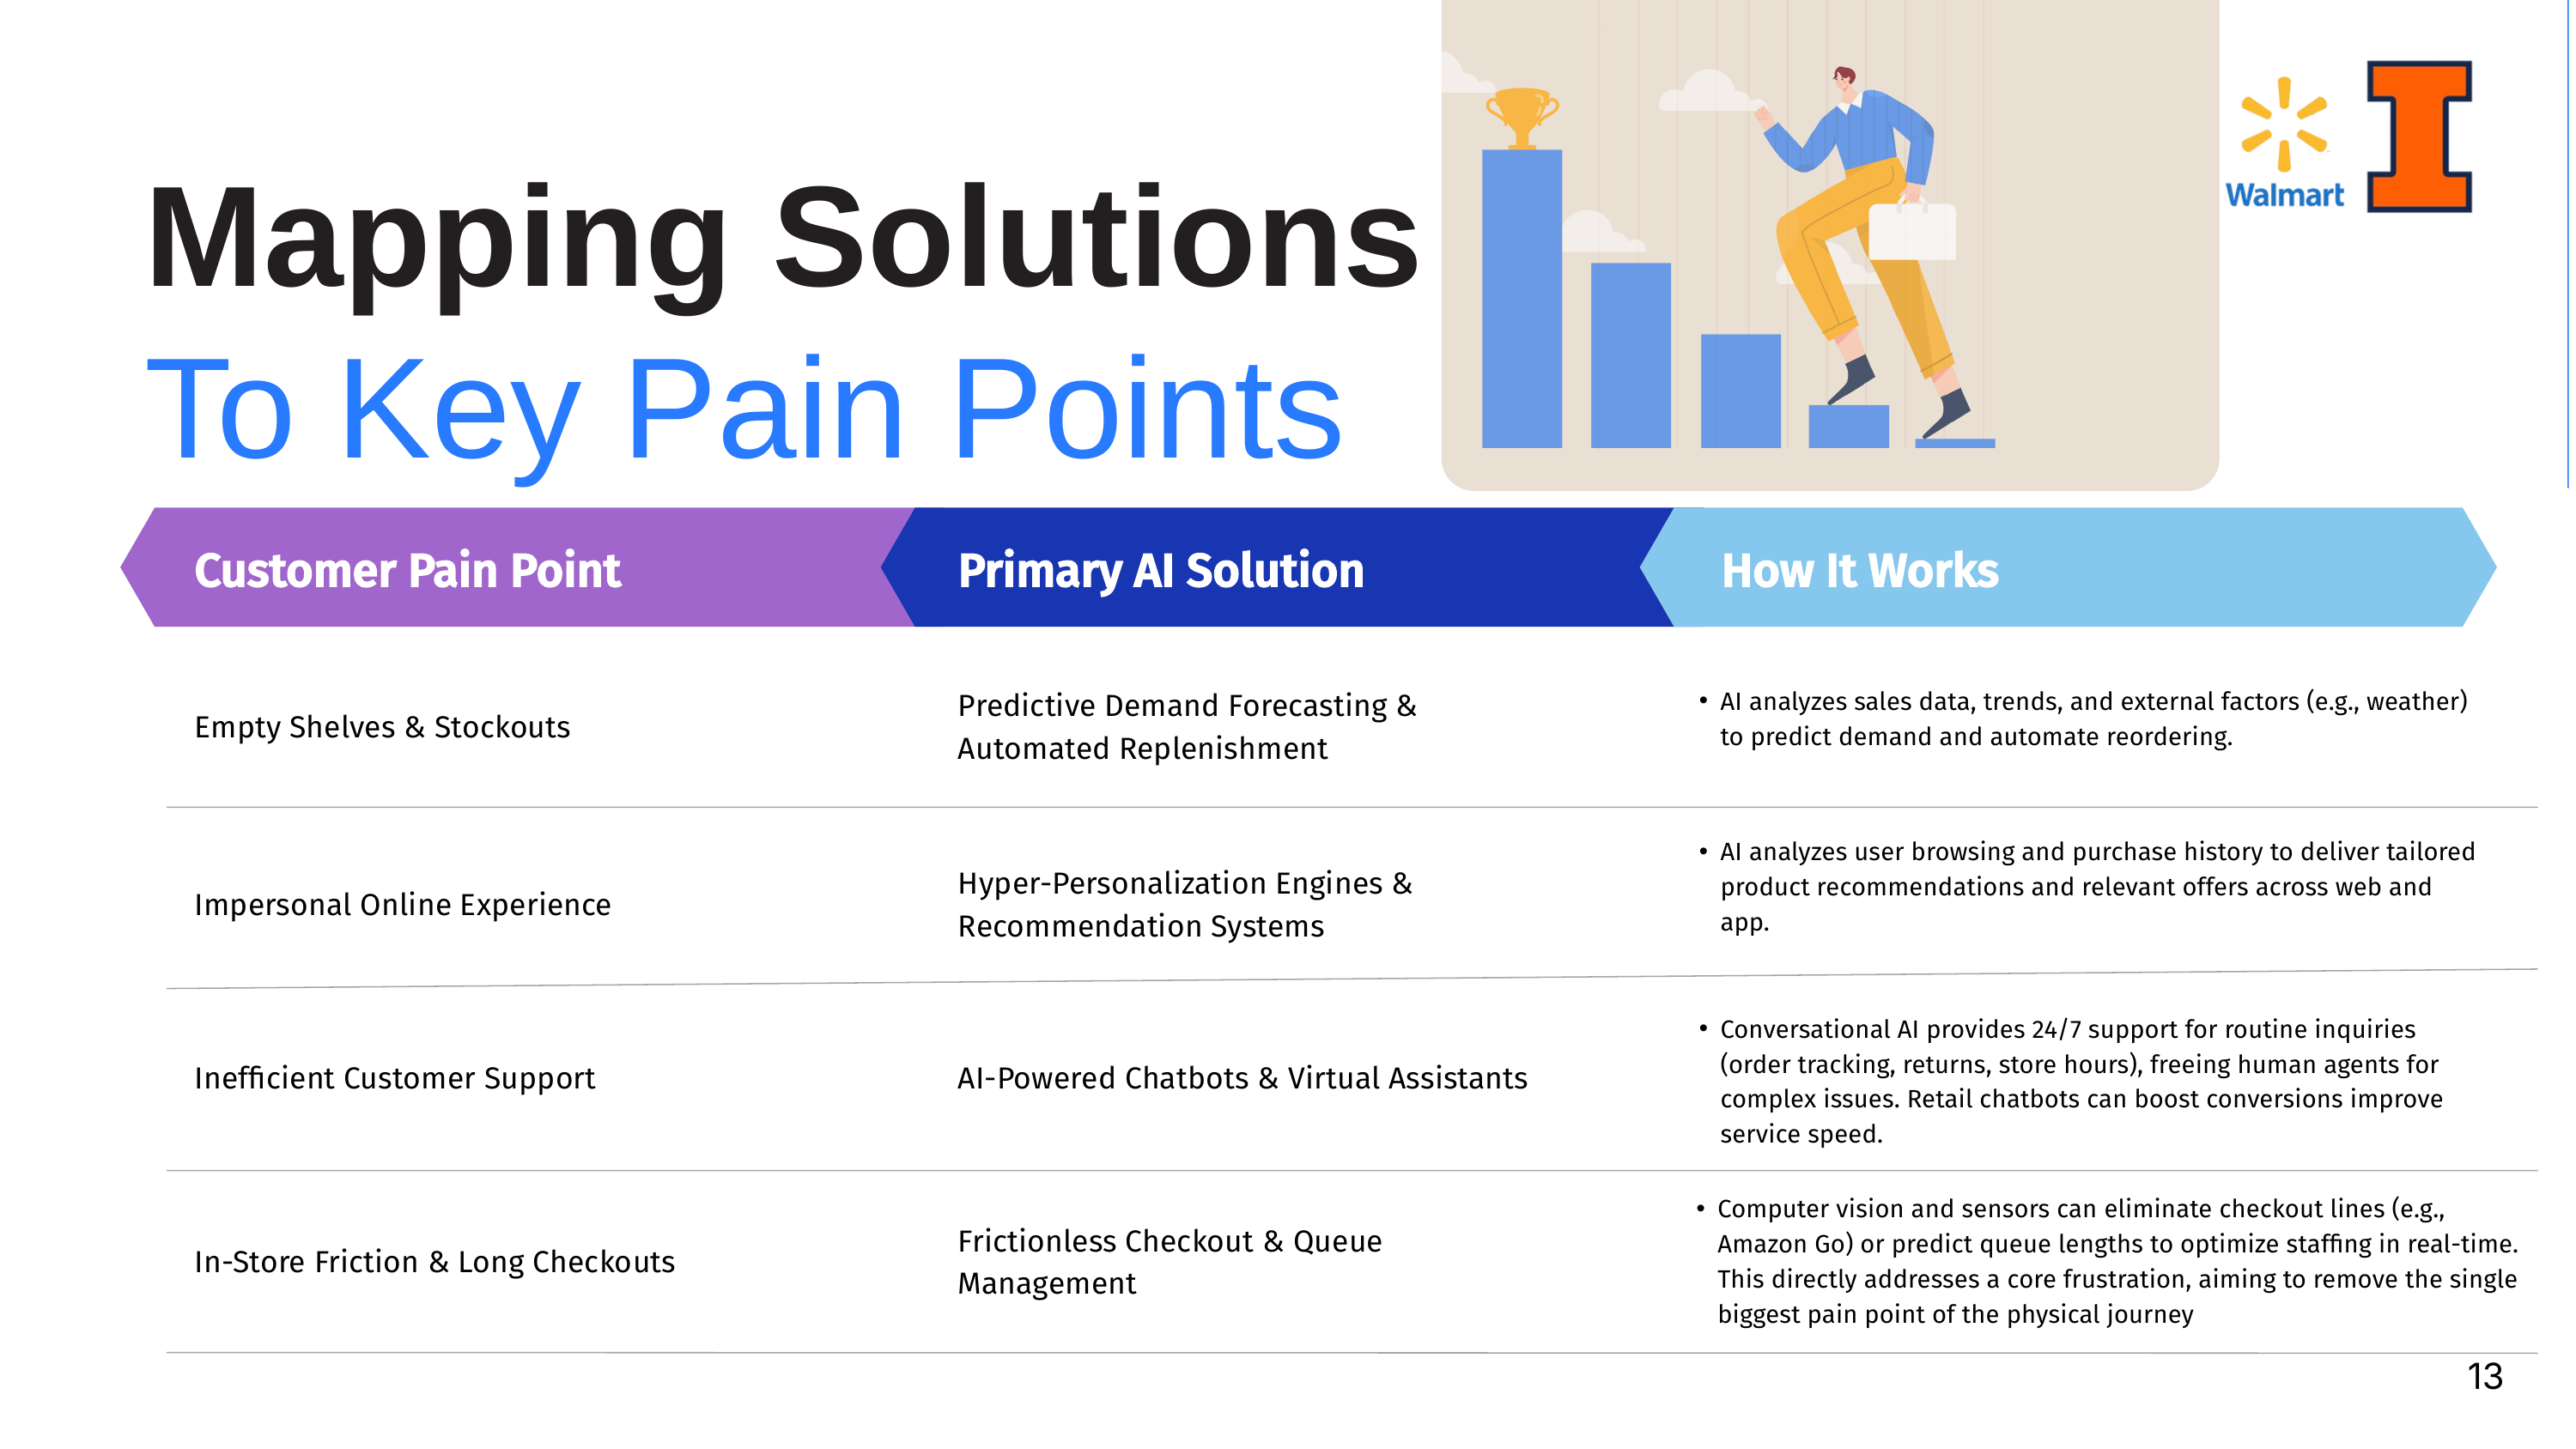

Mapping Solutions
To Key Pain Points

Customer Pain Point
Primary AI Solution
How It Works
AI analyzes sales data, trends, and external factors (e.g., weather) to predict demand and automate reordering.
Predictive Demand Forecasting & Automated Replenishment
Empty Shelves & Stockouts

AI analyzes user browsing and purchase history to deliver tailored product recommendations and relevant offers across web and app.
Hyper-Personalization Engines & Recommendation Systems
Impersonal Online Experience

Conversational AI provides 24/7 support for routine inquiries (order tracking, returns, store hours), freeing human agents for complex issues. Retail chatbots can boost conversions improve service speed.
Inefficient Customer Support
AI-Powered Chatbots & Virtual Assistants

Computer vision and sensors can eliminate checkout lines (e.g., Amazon Go) or predict queue lengths to optimize staffing in real-time. This directly addresses a core frustration, aiming to remove the single biggest pain point of the physical journey
Frictionless Checkout & Queue Management
In-Store Friction & Long Checkouts
13